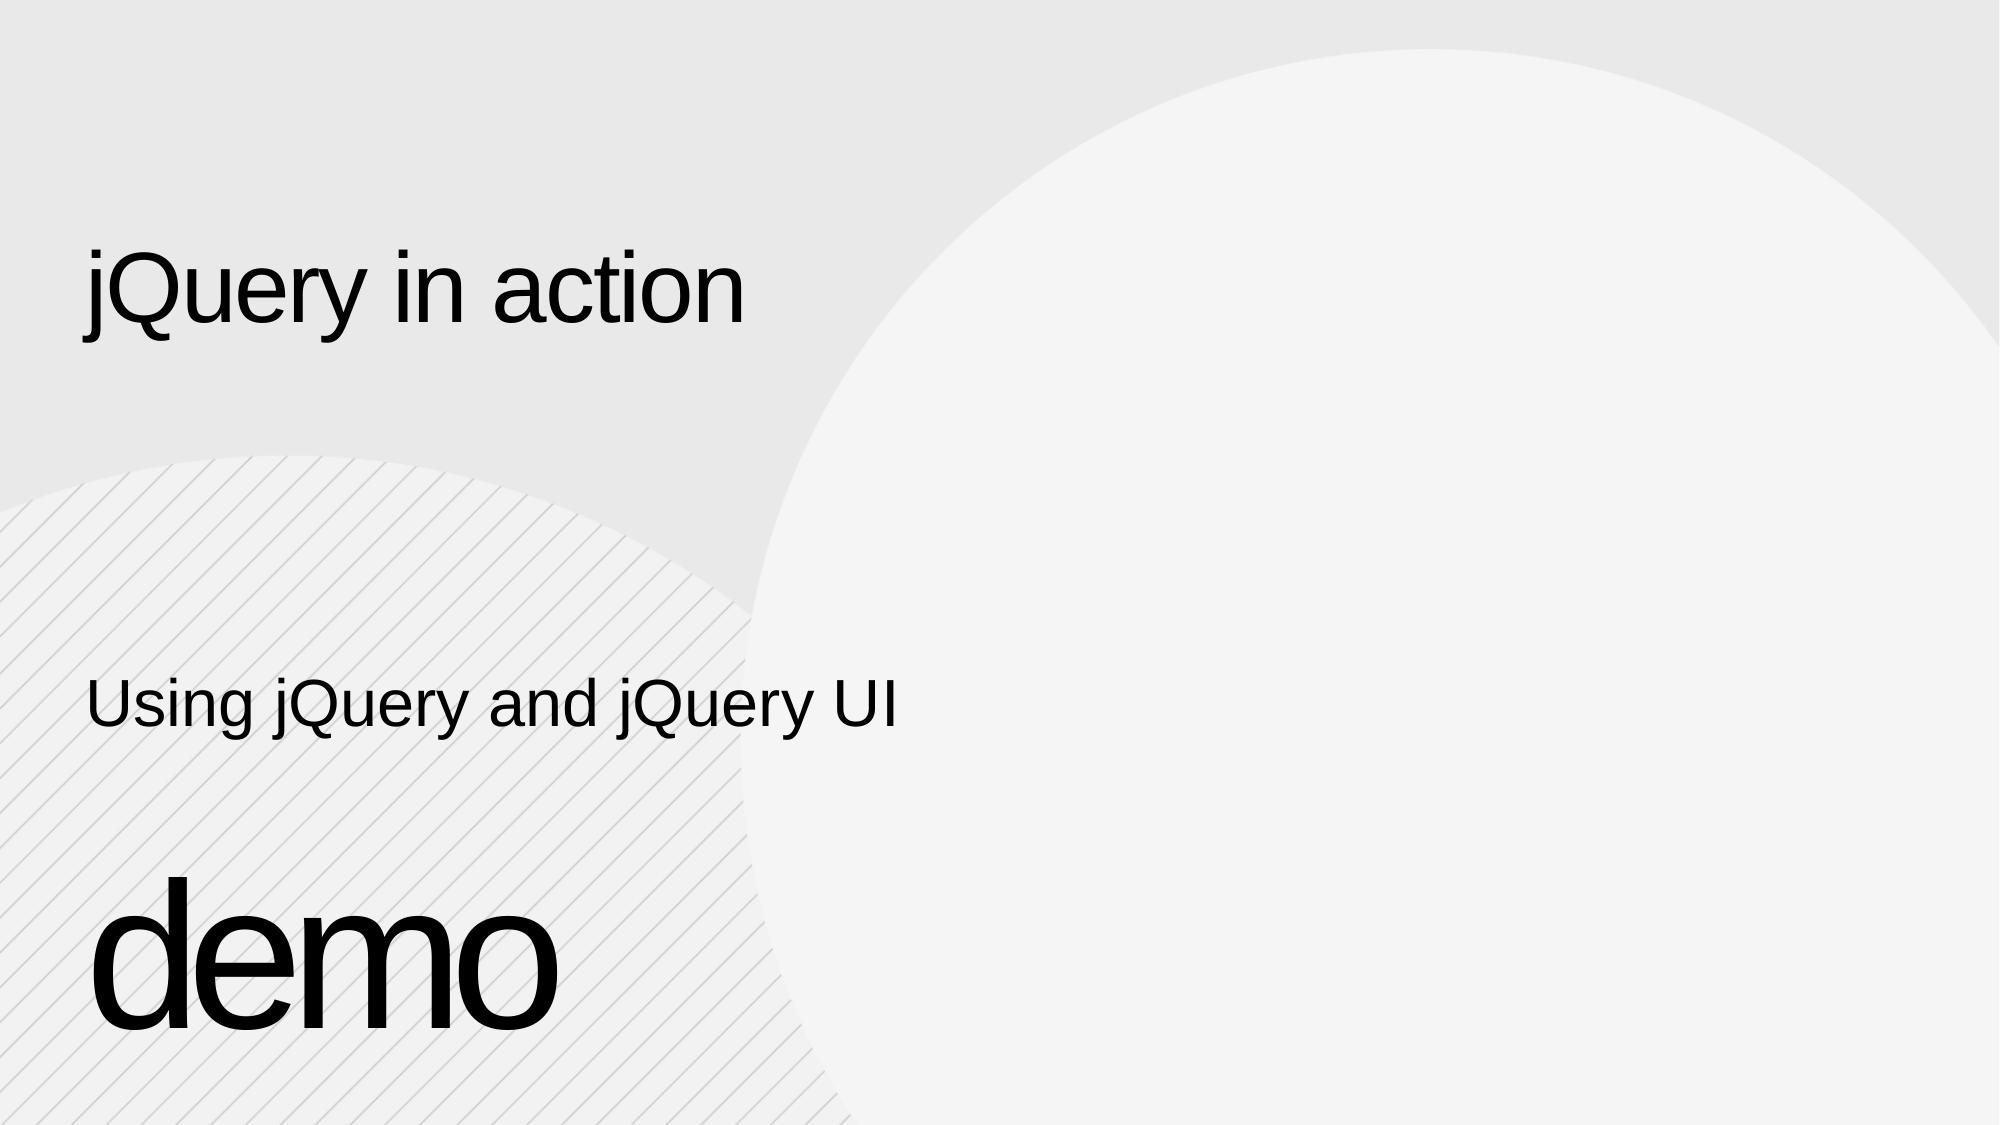

# jQuery in action
Using jQuery and jQuery UI

demo